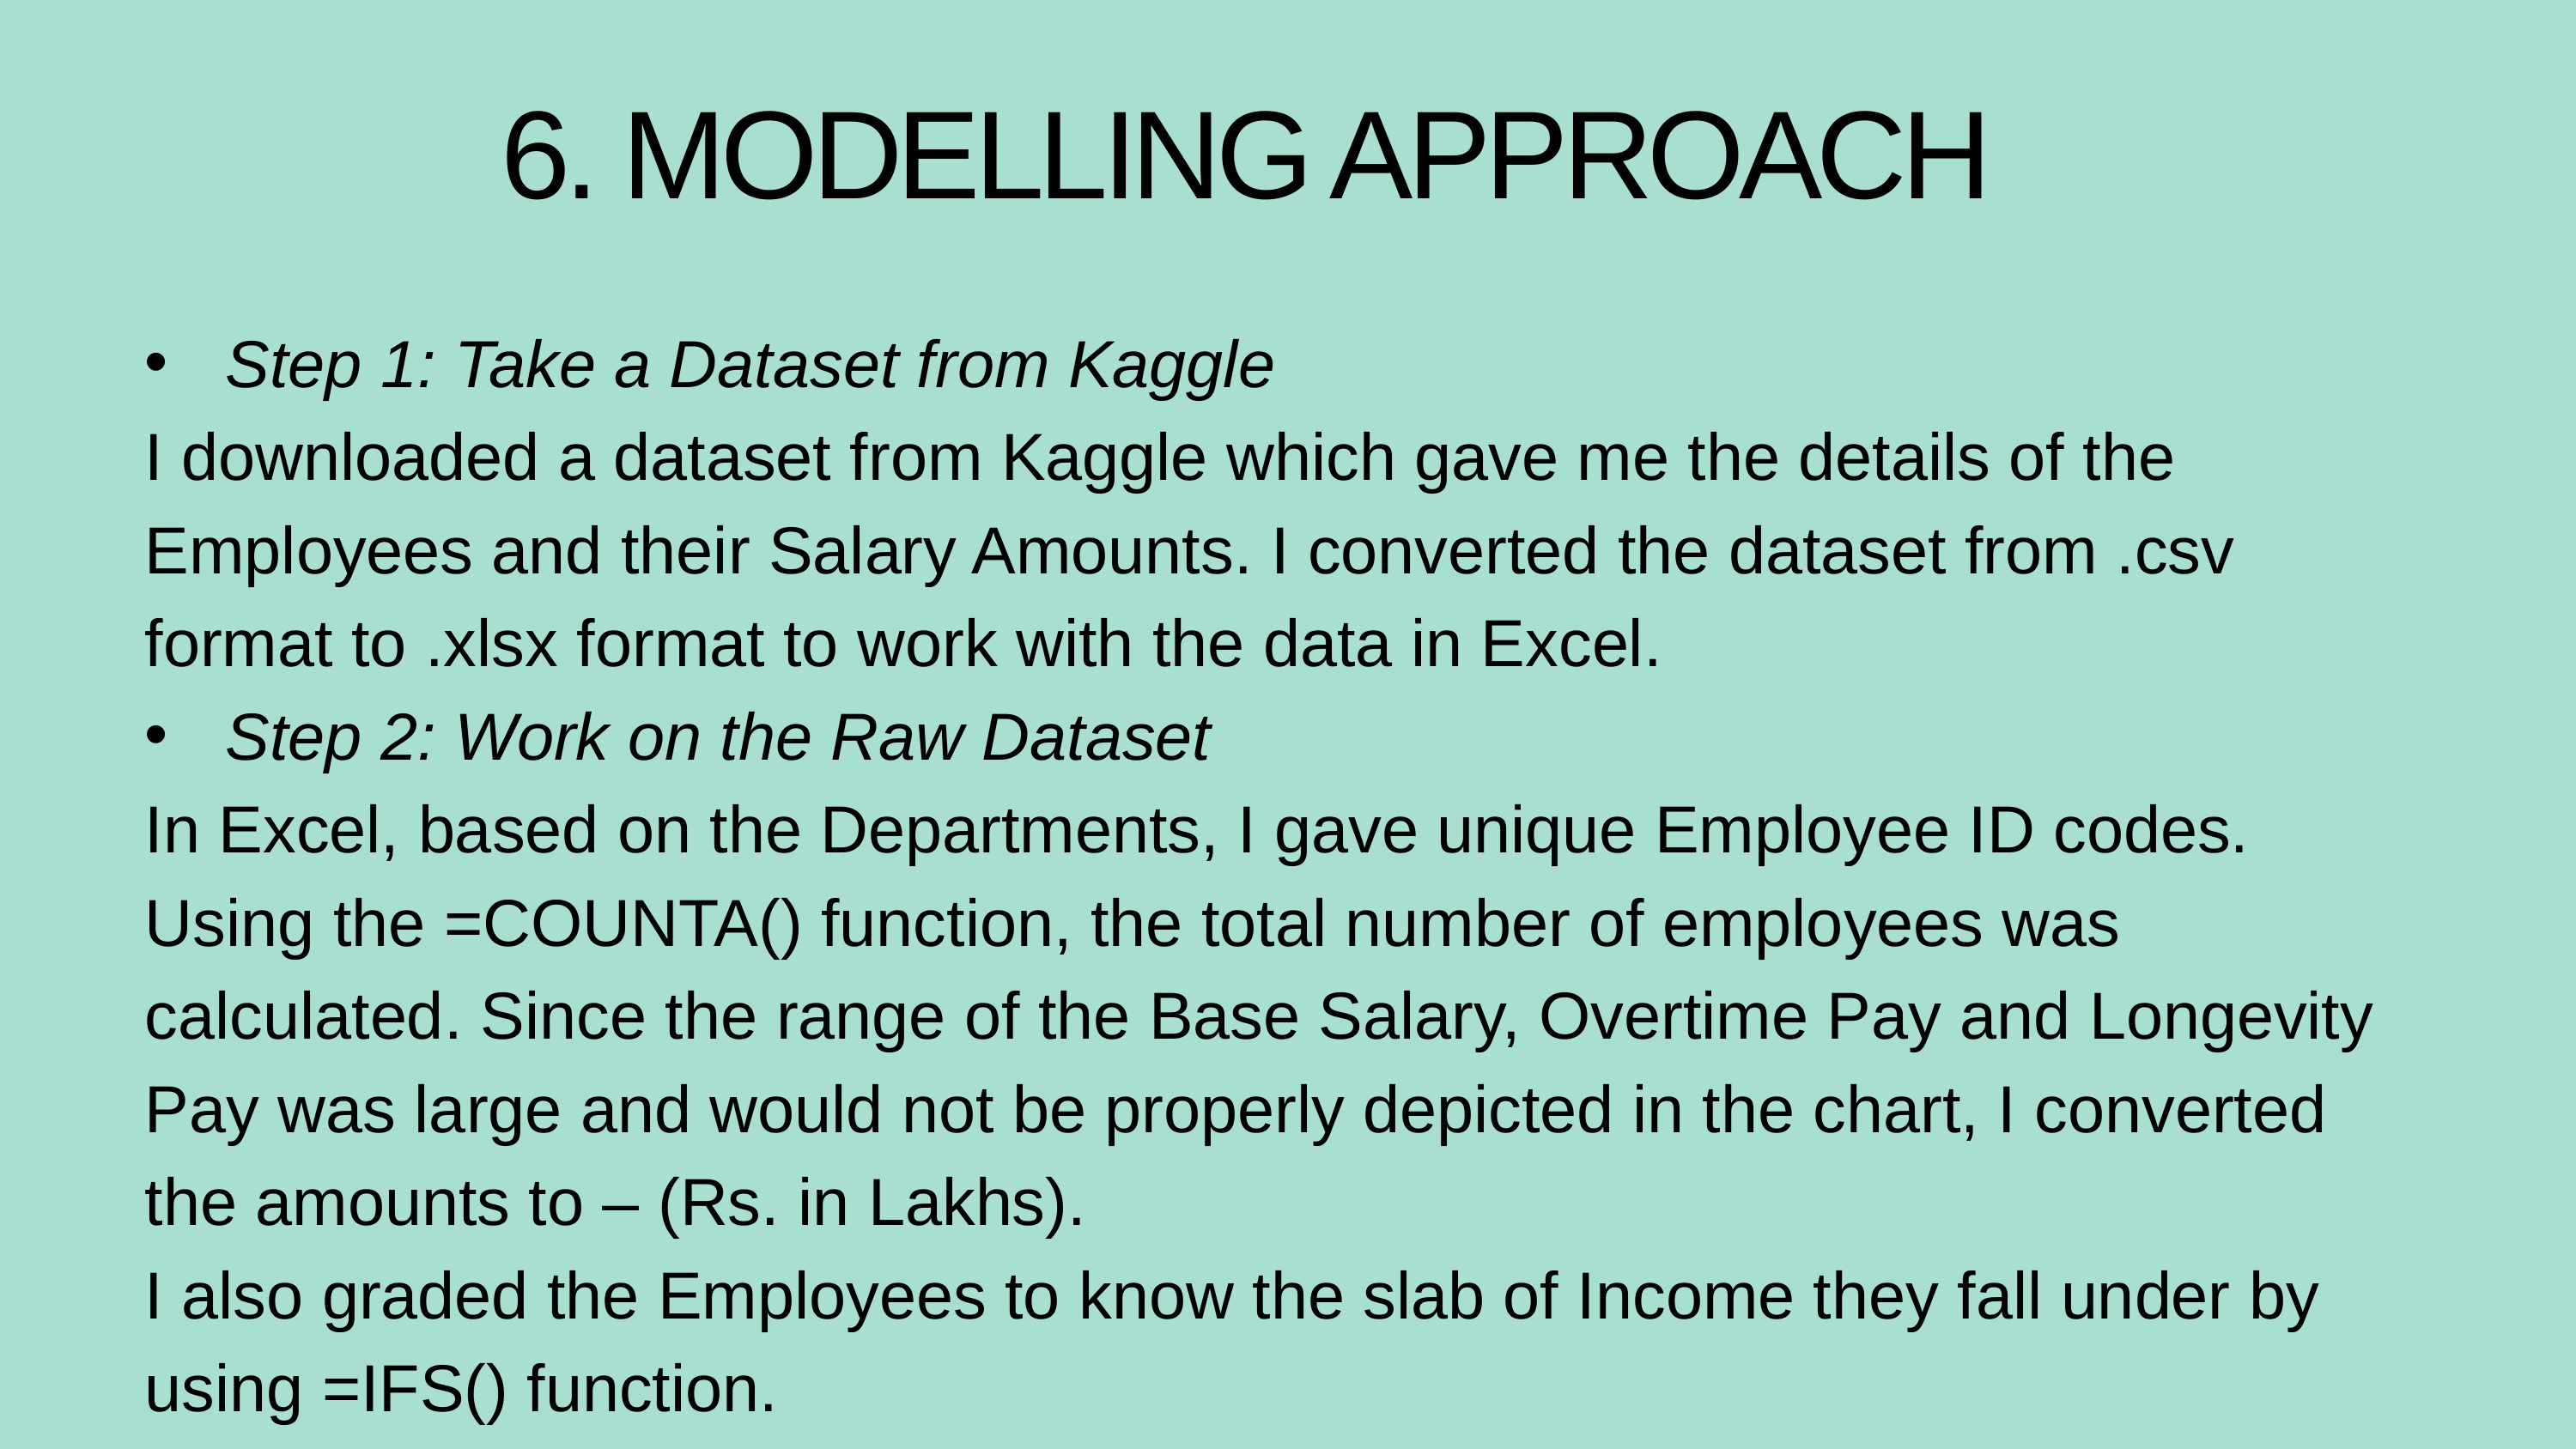

6. MODELLING APPROACH
Step 1: Take a Dataset from Kaggle
I downloaded a dataset from Kaggle which gave me the details of the Employees and their Salary Amounts. I converted the dataset from .csv format to .xlsx format to work with the data in Excel.
Step 2: Work on the Raw Dataset
In Excel, based on the Departments, I gave unique Employee ID codes. Using the =COUNTA() function, the total number of employees was calculated. Since the range of the Base Salary, Overtime Pay and Longevity Pay was large and would not be properly depicted in the chart, I converted the amounts to – (Rs. in Lakhs).
I also graded the Employees to know the slab of Income they fall under by using =IFS() function.